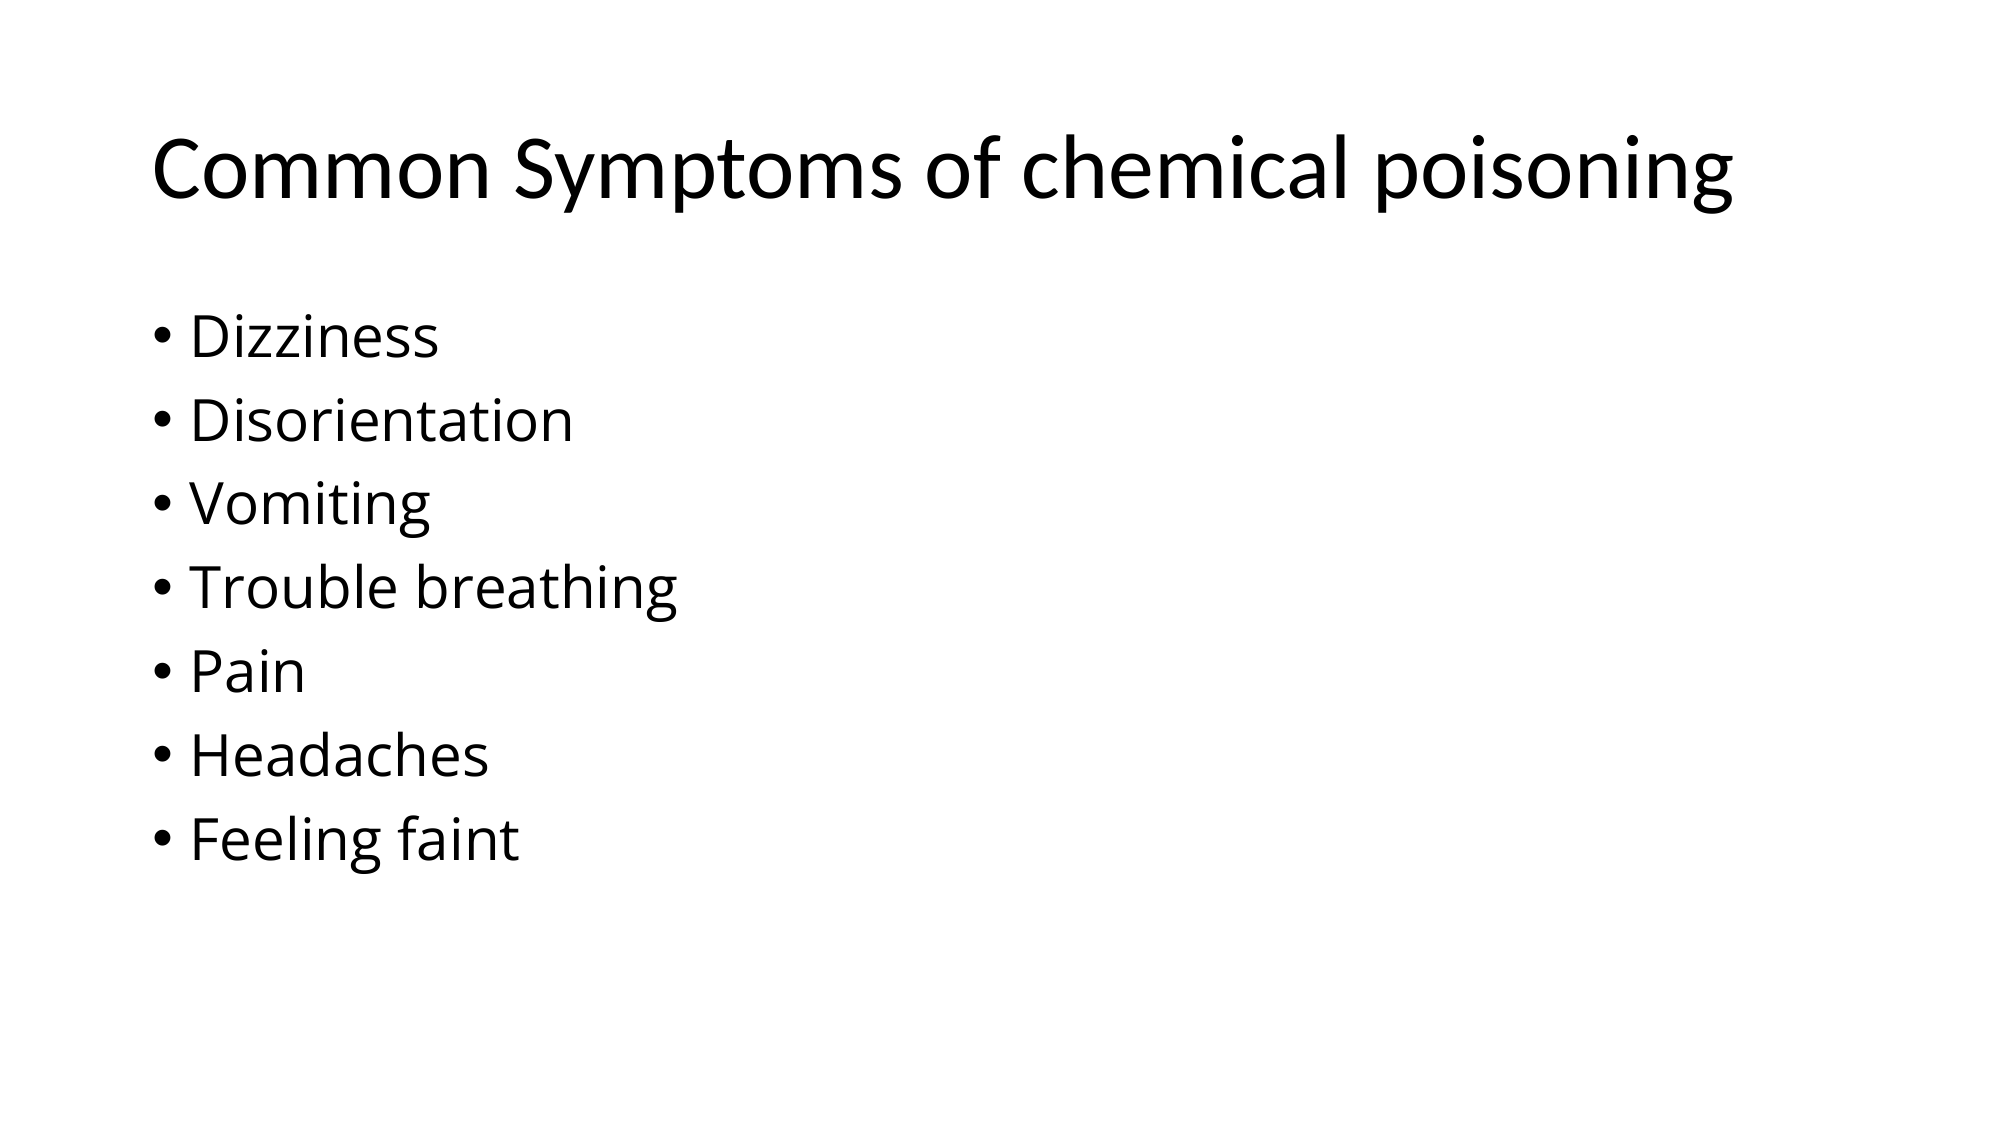

# Common Symptoms of chemical poisoning
Dizziness
Disorientation
Vomiting
Trouble breathing
Pain
Headaches
Feeling faint